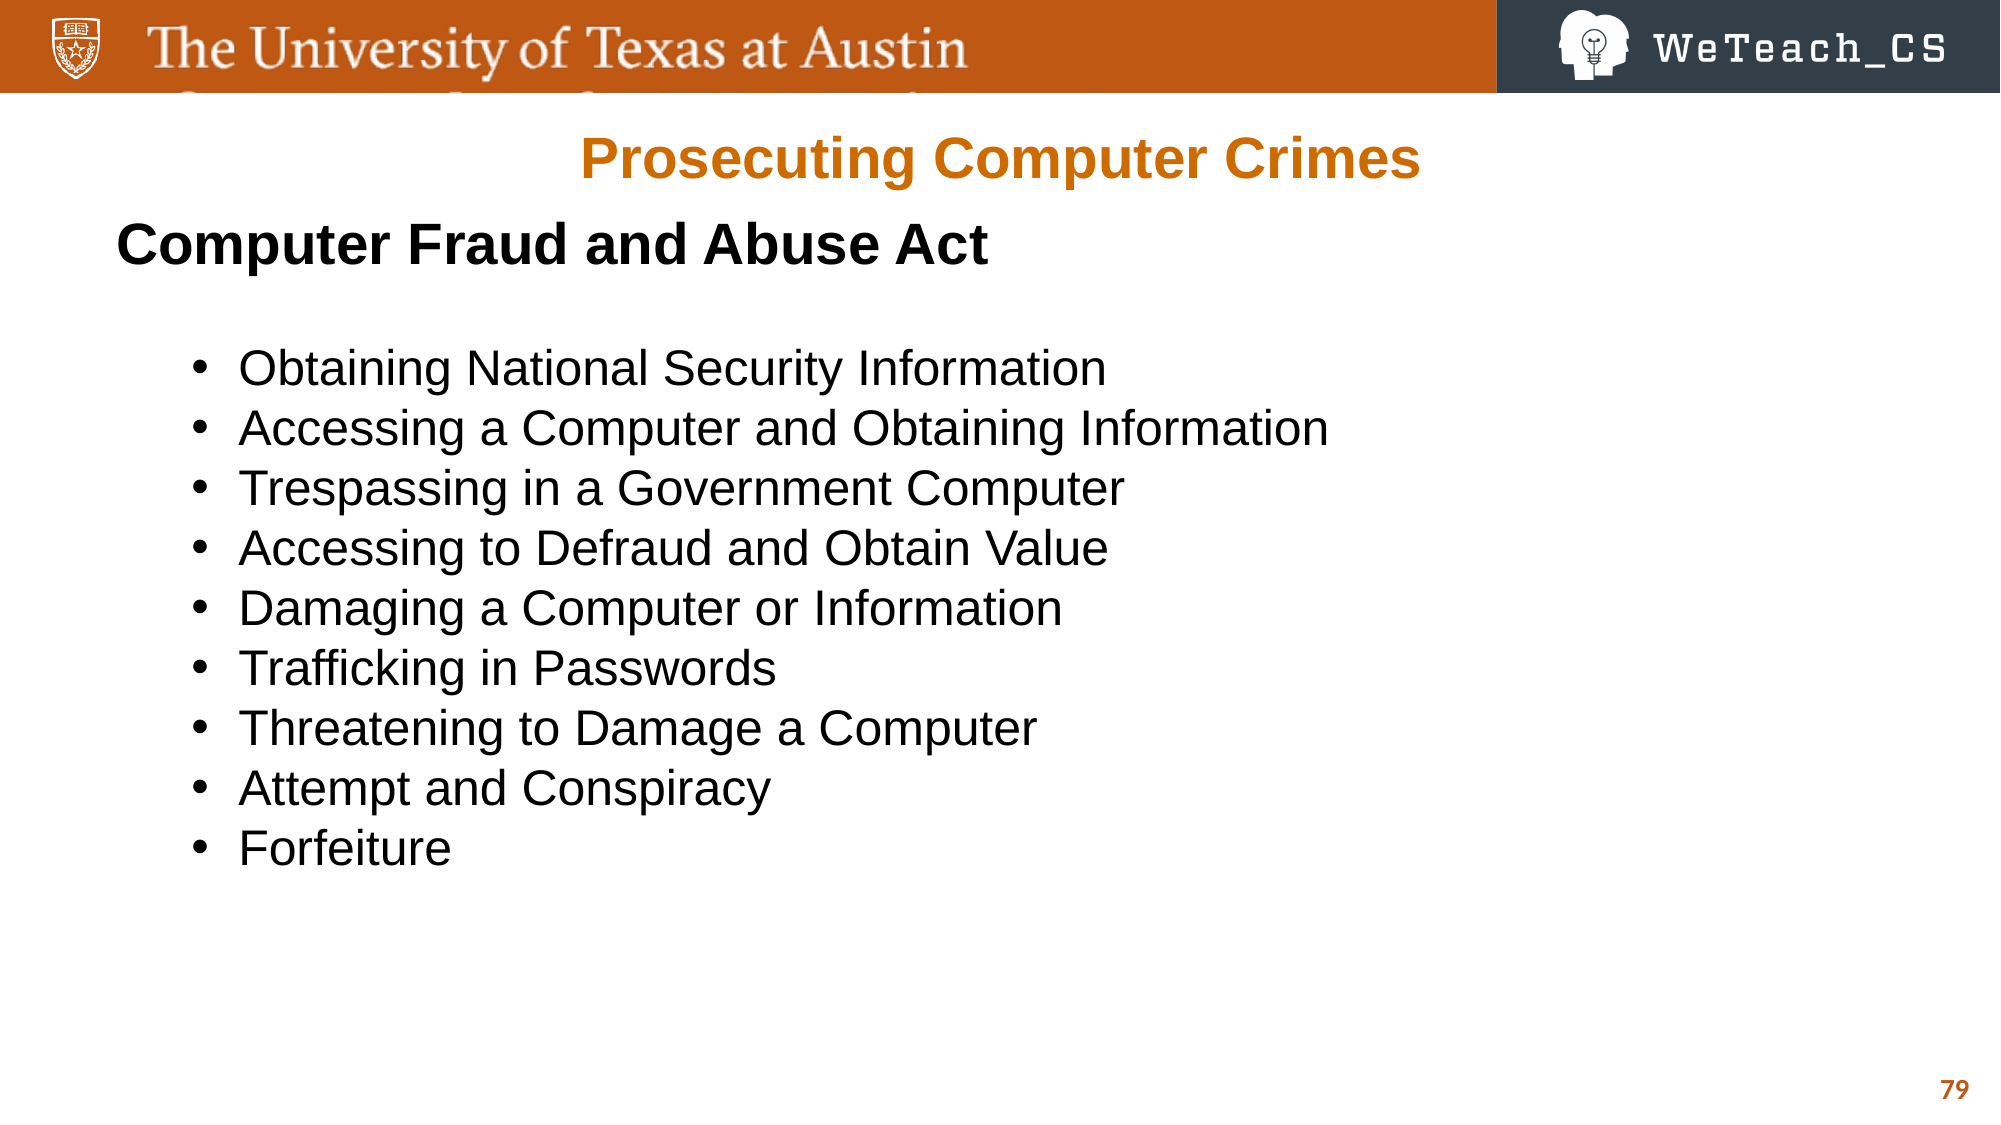

Prosecuting Computer Crimes
Computer Fraud and Abuse Act

Obtaining National Security Information
Accessing a Computer and Obtaining Information
Trespassing in a Government Computer
Accessing to Defraud and Obtain Value
Damaging a Computer or Information
Trafficking in Passwords
Threatening to Damage a Computer
Attempt and Conspiracy
Forfeiture